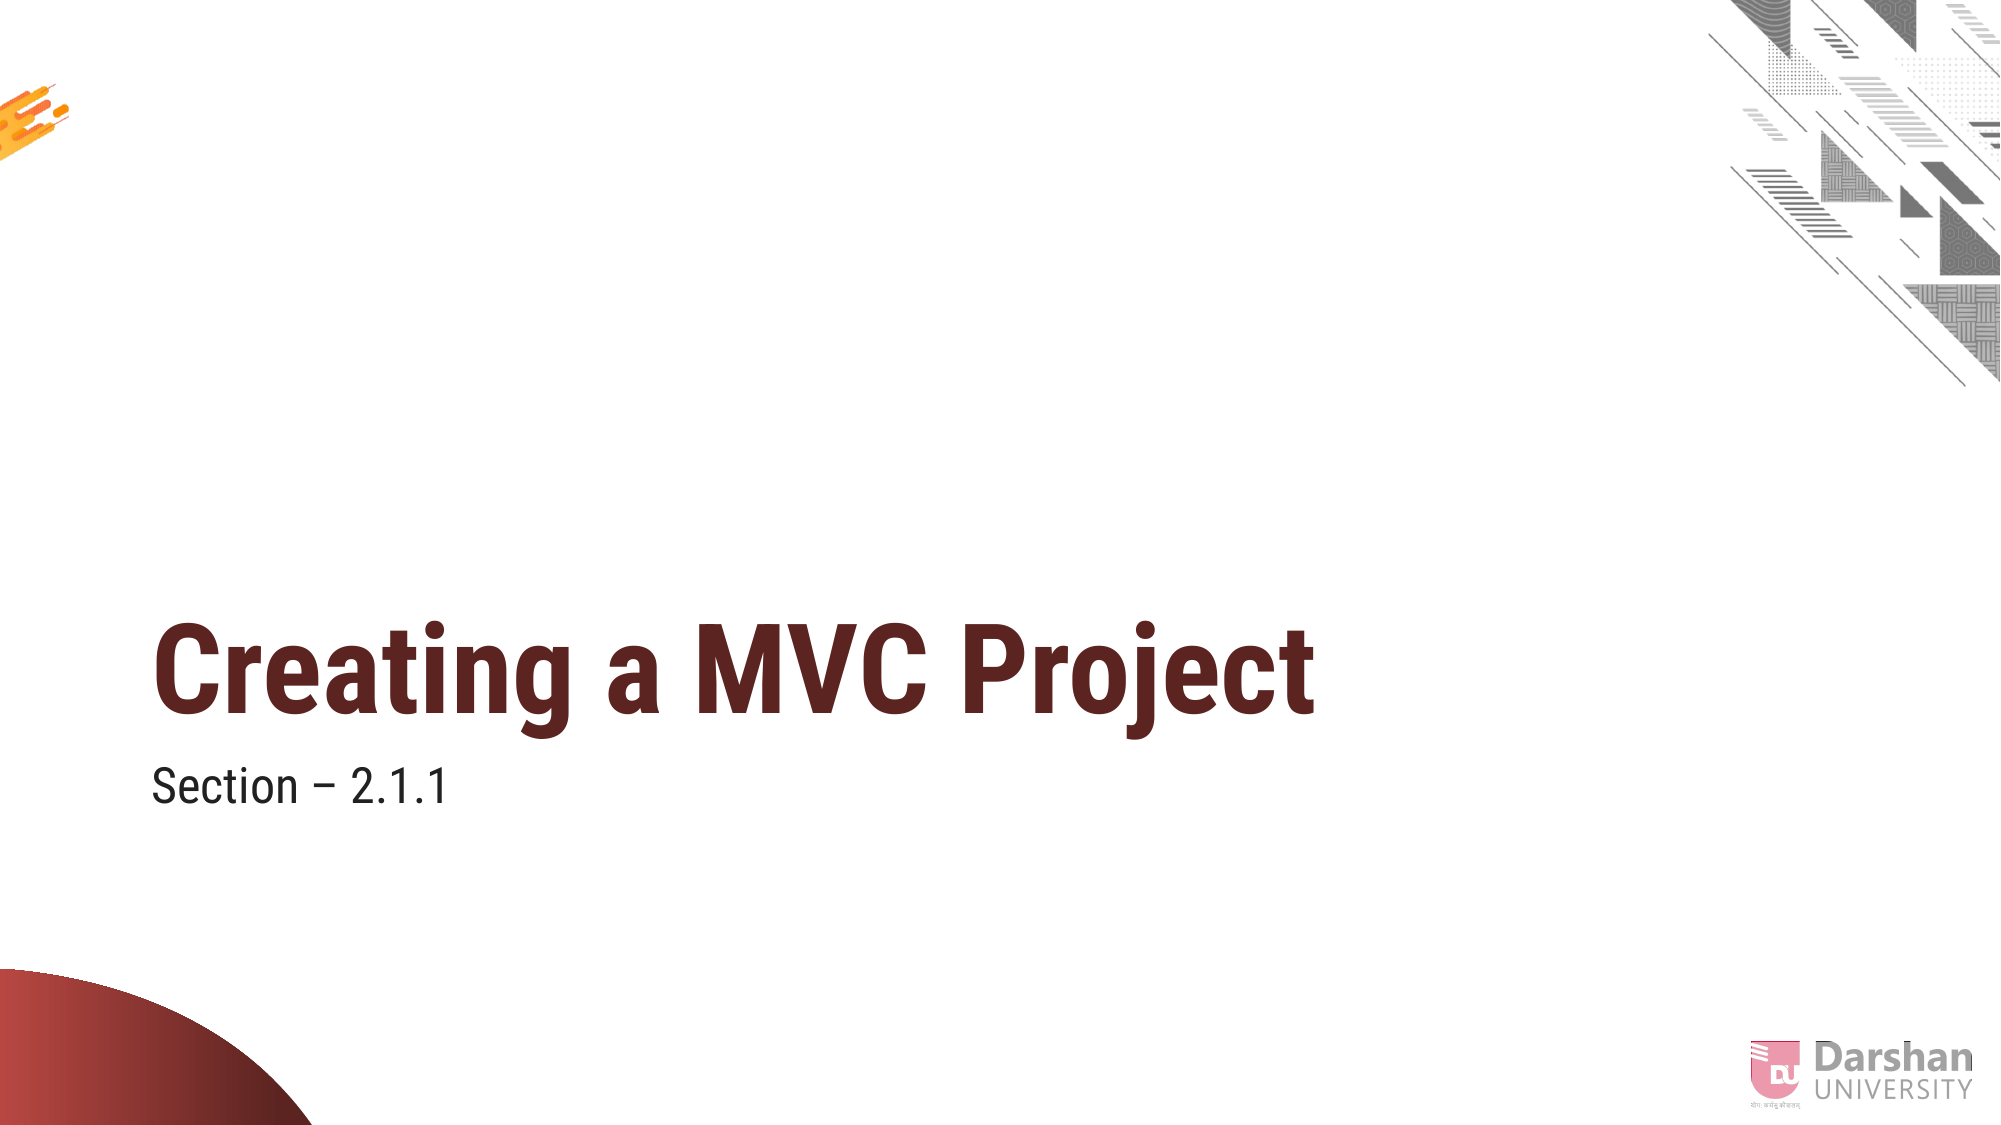

# Creating a MVC Project
Section – 2.1.1